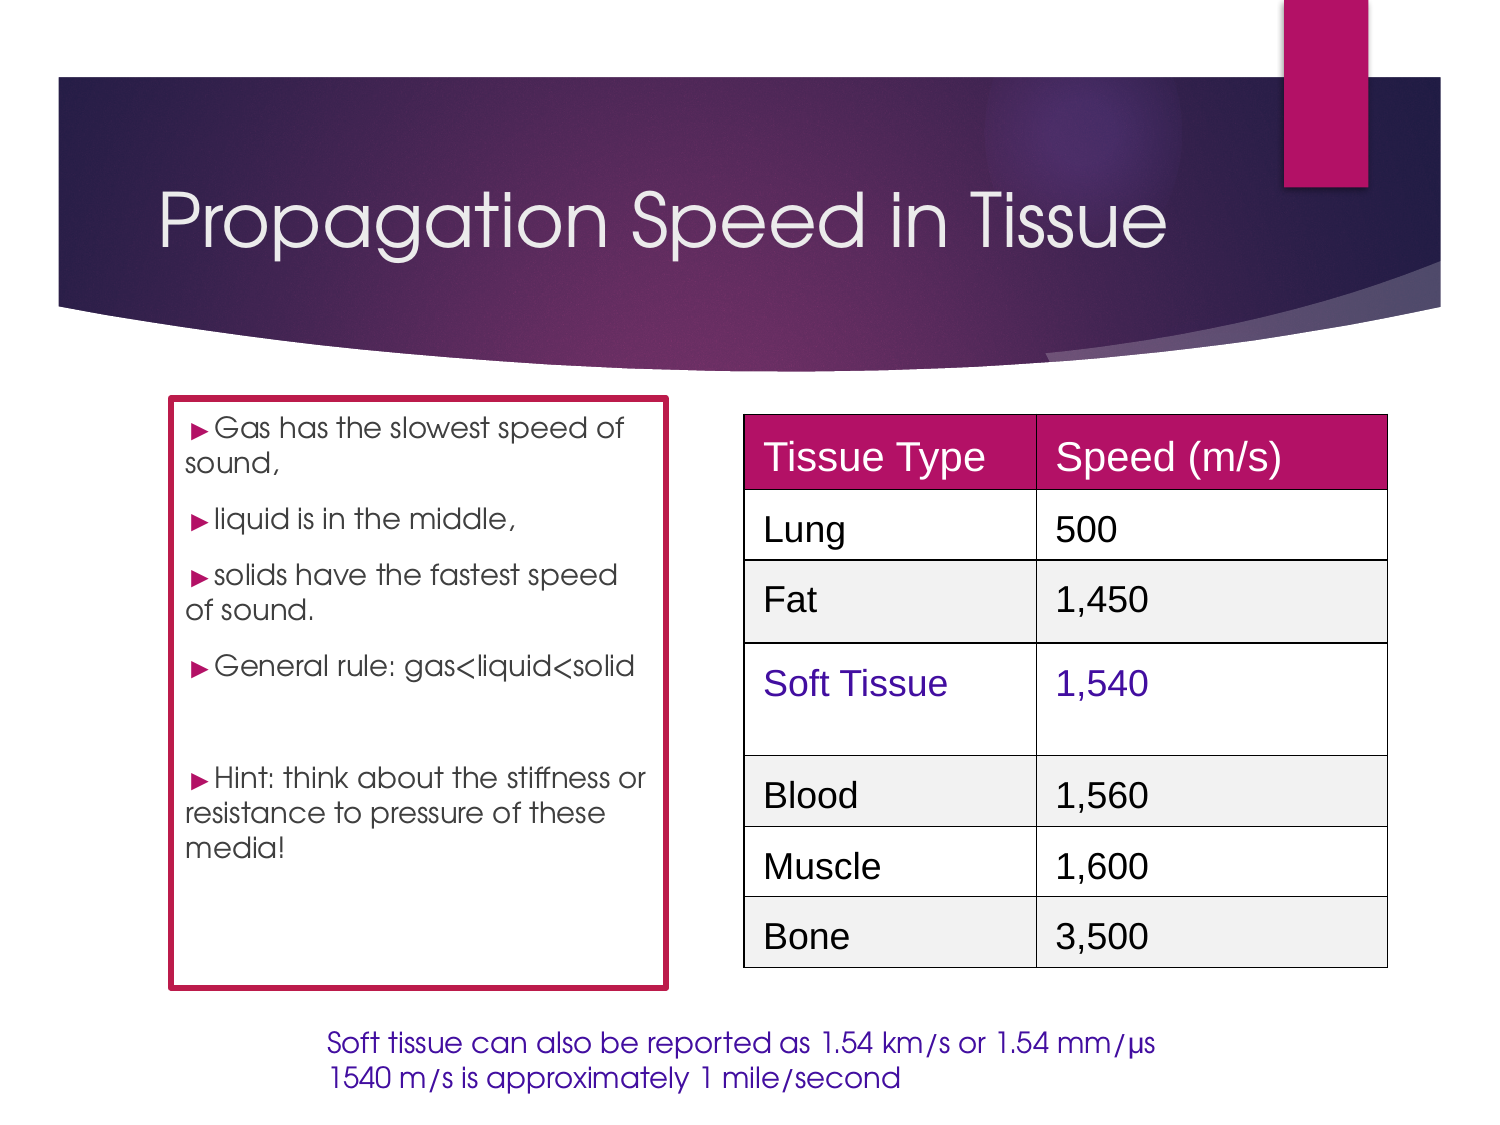

# Propagation Speed in Tissue
Gas has the slowest speed of sound,
liquid is in the middle,
solids have the fastest speed of sound.
General rule: gas<liquid<solid

Hint: think about the stiffness or resistance to pressure of these media!

| Tissue Type | Speed (m/s) |
| --- | --- |
| Lung | 500 |
| Fat | 1,450 |
| Soft Tissue | 1,540 |
| Blood | 1,560 |
| Muscle | 1,600 |
| Bone | 3,500 |
Soft tissue can also be reported as 1.54 km/s or 1.54 mm/μs
1540 m/s is approximately 1 mile/second